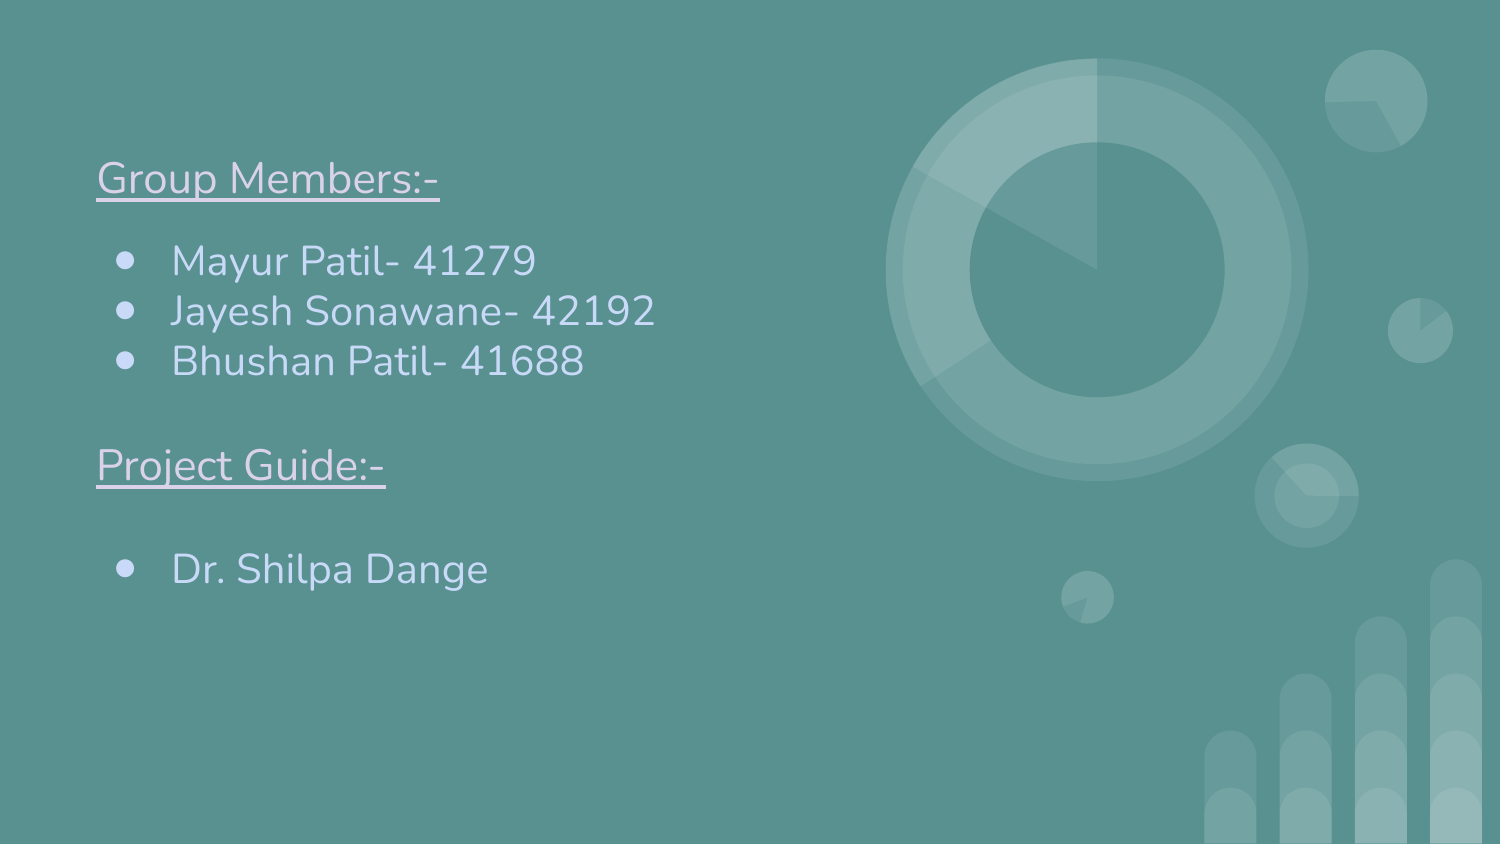

Group Members:-
Mayur Patil- 41279
Jayesh Sonawane- 42192
Bhushan Patil- 41688
Project Guide:-
Dr. Shilpa Dange